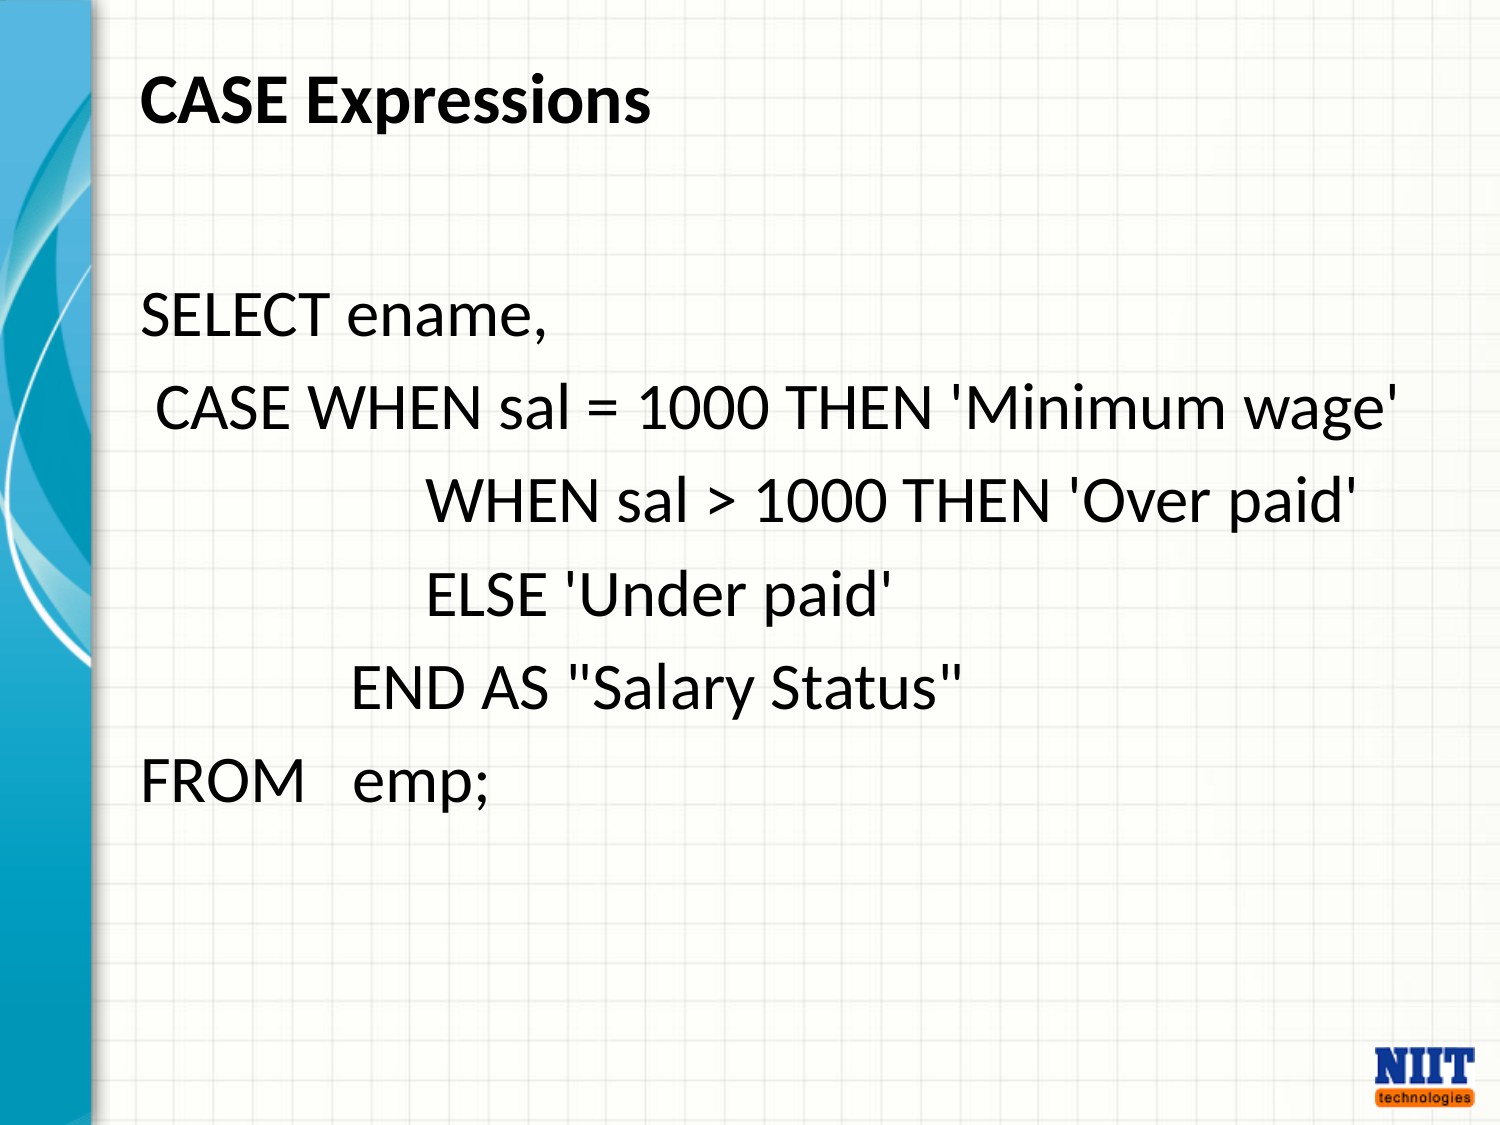

# CASE Expressions
SELECT ename,
 CASE WHEN sal = 1000 THEN 'Minimum wage'
                   WHEN sal > 1000 THEN 'Over paid'
                   ELSE 'Under paid'
              END AS "Salary Status"
FROM   emp;